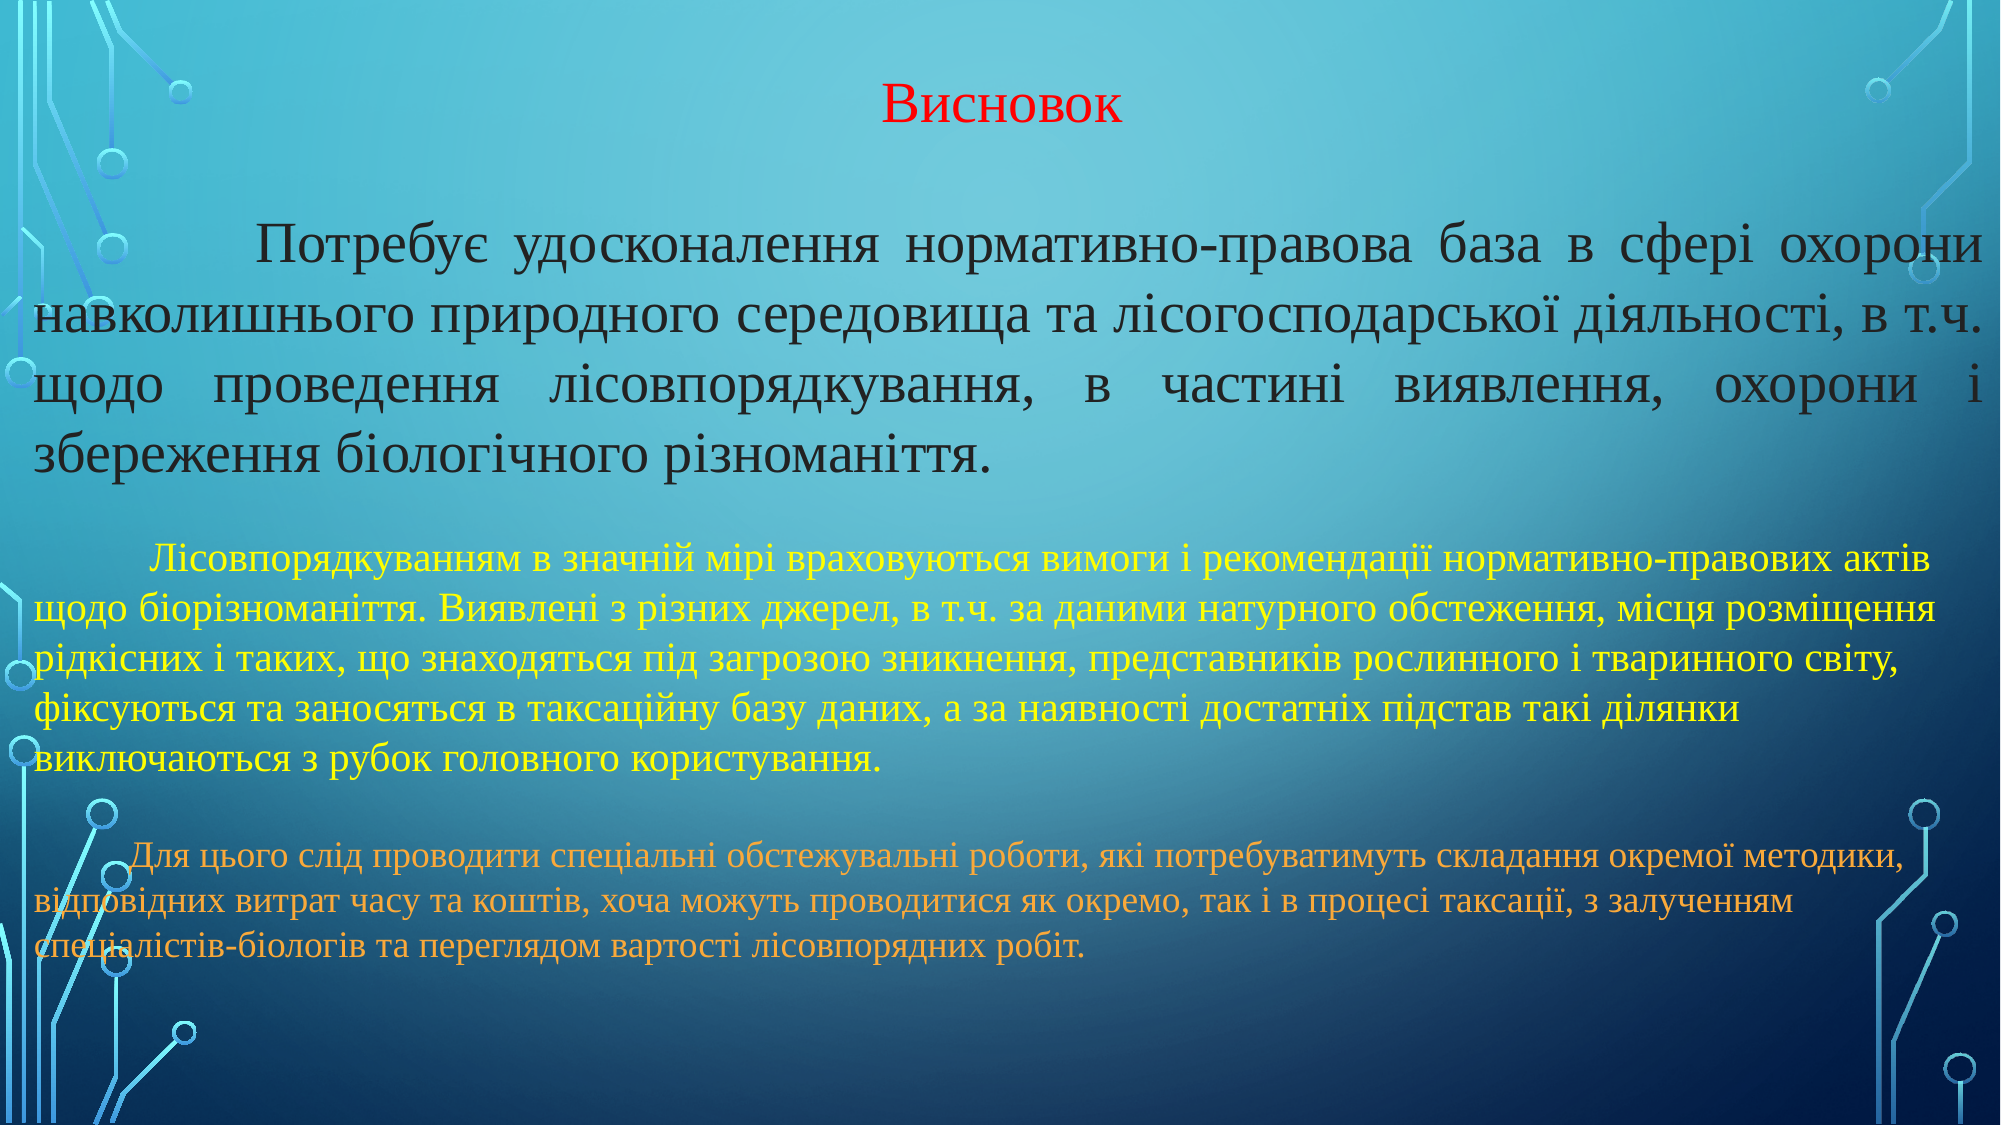

Висновок

         Потребує удосконалення нормативно-правова база в сфері охорони навколишнього природного середовища та лісогосподарської діяльності, в т.ч. щодо проведення лісовпорядкування, в частині виявлення, охорони і збереження біологічного різноманіття.

           Лісовпорядкуванням в значній мірі враховуються вимоги і рекомендації нормативно-правових актів щодо біорізноманіття. Виявлені з різних джерел, в т.ч. за даними натурного обстеження, місця розміщення рідкісних і таких, що знаходяться під загрозою зникнення, представників рослинного і тваринного світу, фіксуються та заносяться в таксаційну базу даних, а за наявності достатніх підстав такі ділянки виключаються з рубок головного користування.

          Для цього слід проводити спеціальні обстежувальні роботи, які потребуватимуть складання окремої методики, відповідних витрат часу та коштів, хоча можуть проводитися як окремо, так і в процесі таксації, з залученням спеціалістів-біологів та переглядом вартості лісовпорядних робіт.